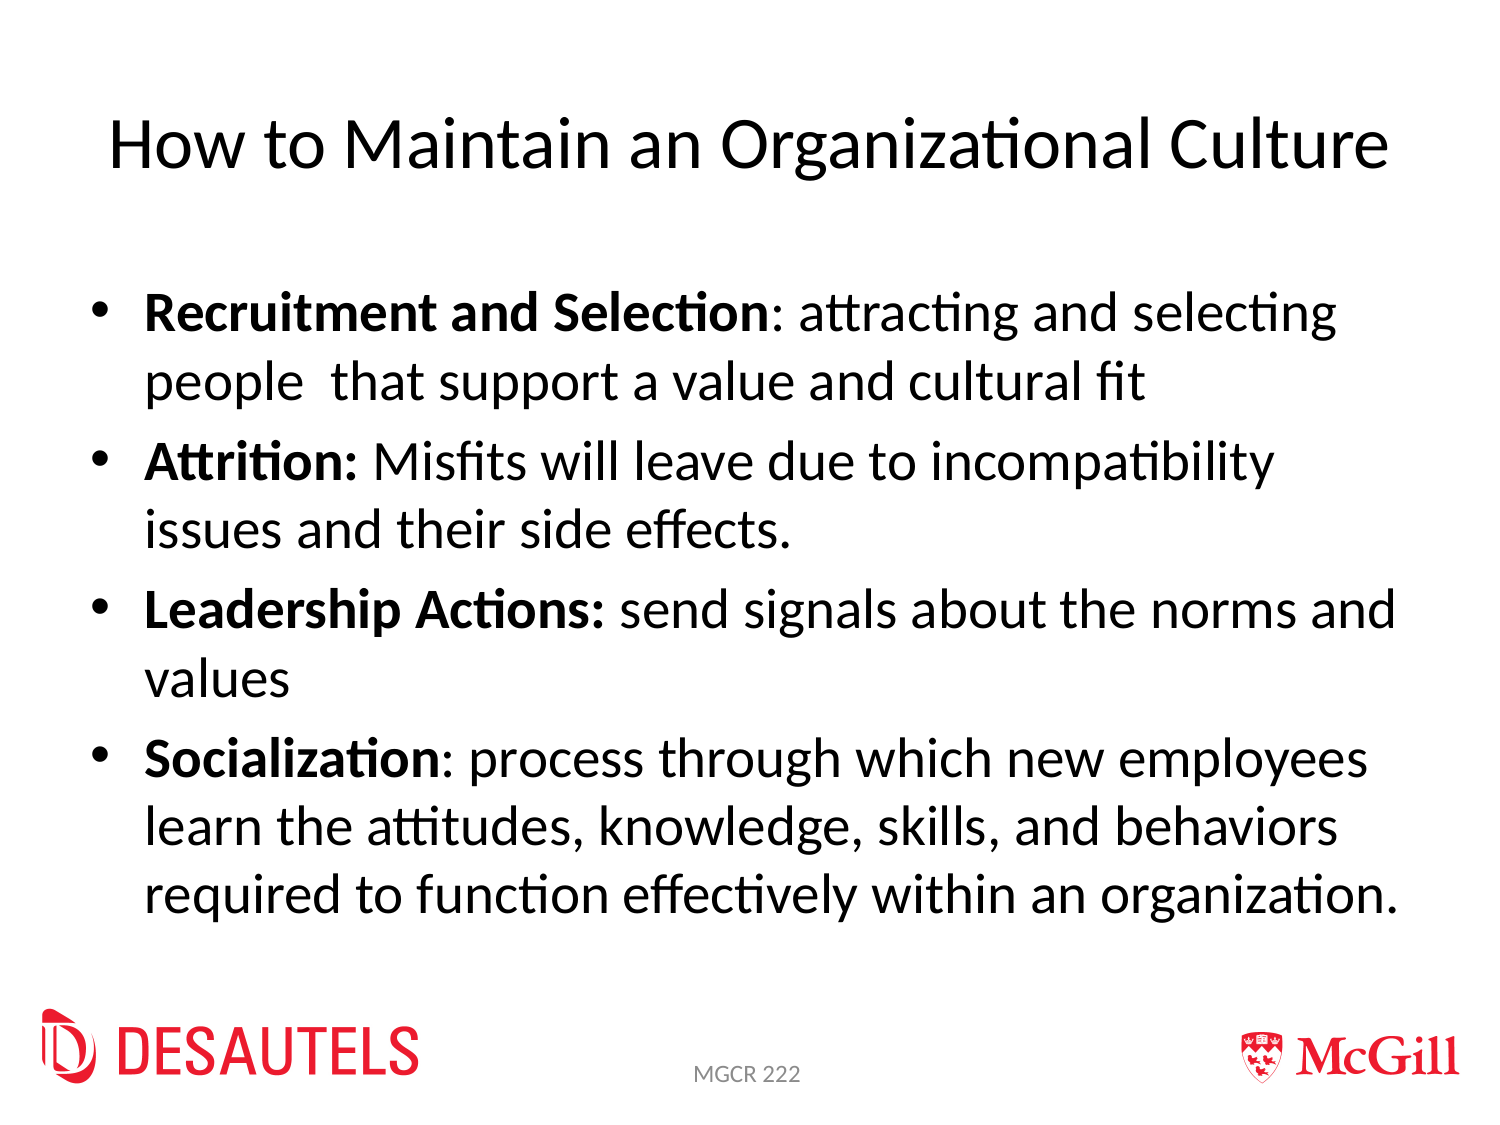

# How to Maintain an Organizational Culture

Recruitment and Selection: attracting and selecting people  that support a value and cultural fit
Attrition: Misfits will leave due to incompatibility issues and their side effects.
Leadership Actions: send signals about the norms and values
Socialization: process through which new employees learn the attitudes, knowledge, skills, and behaviors required to function effectively within an organization.

MGCR 222